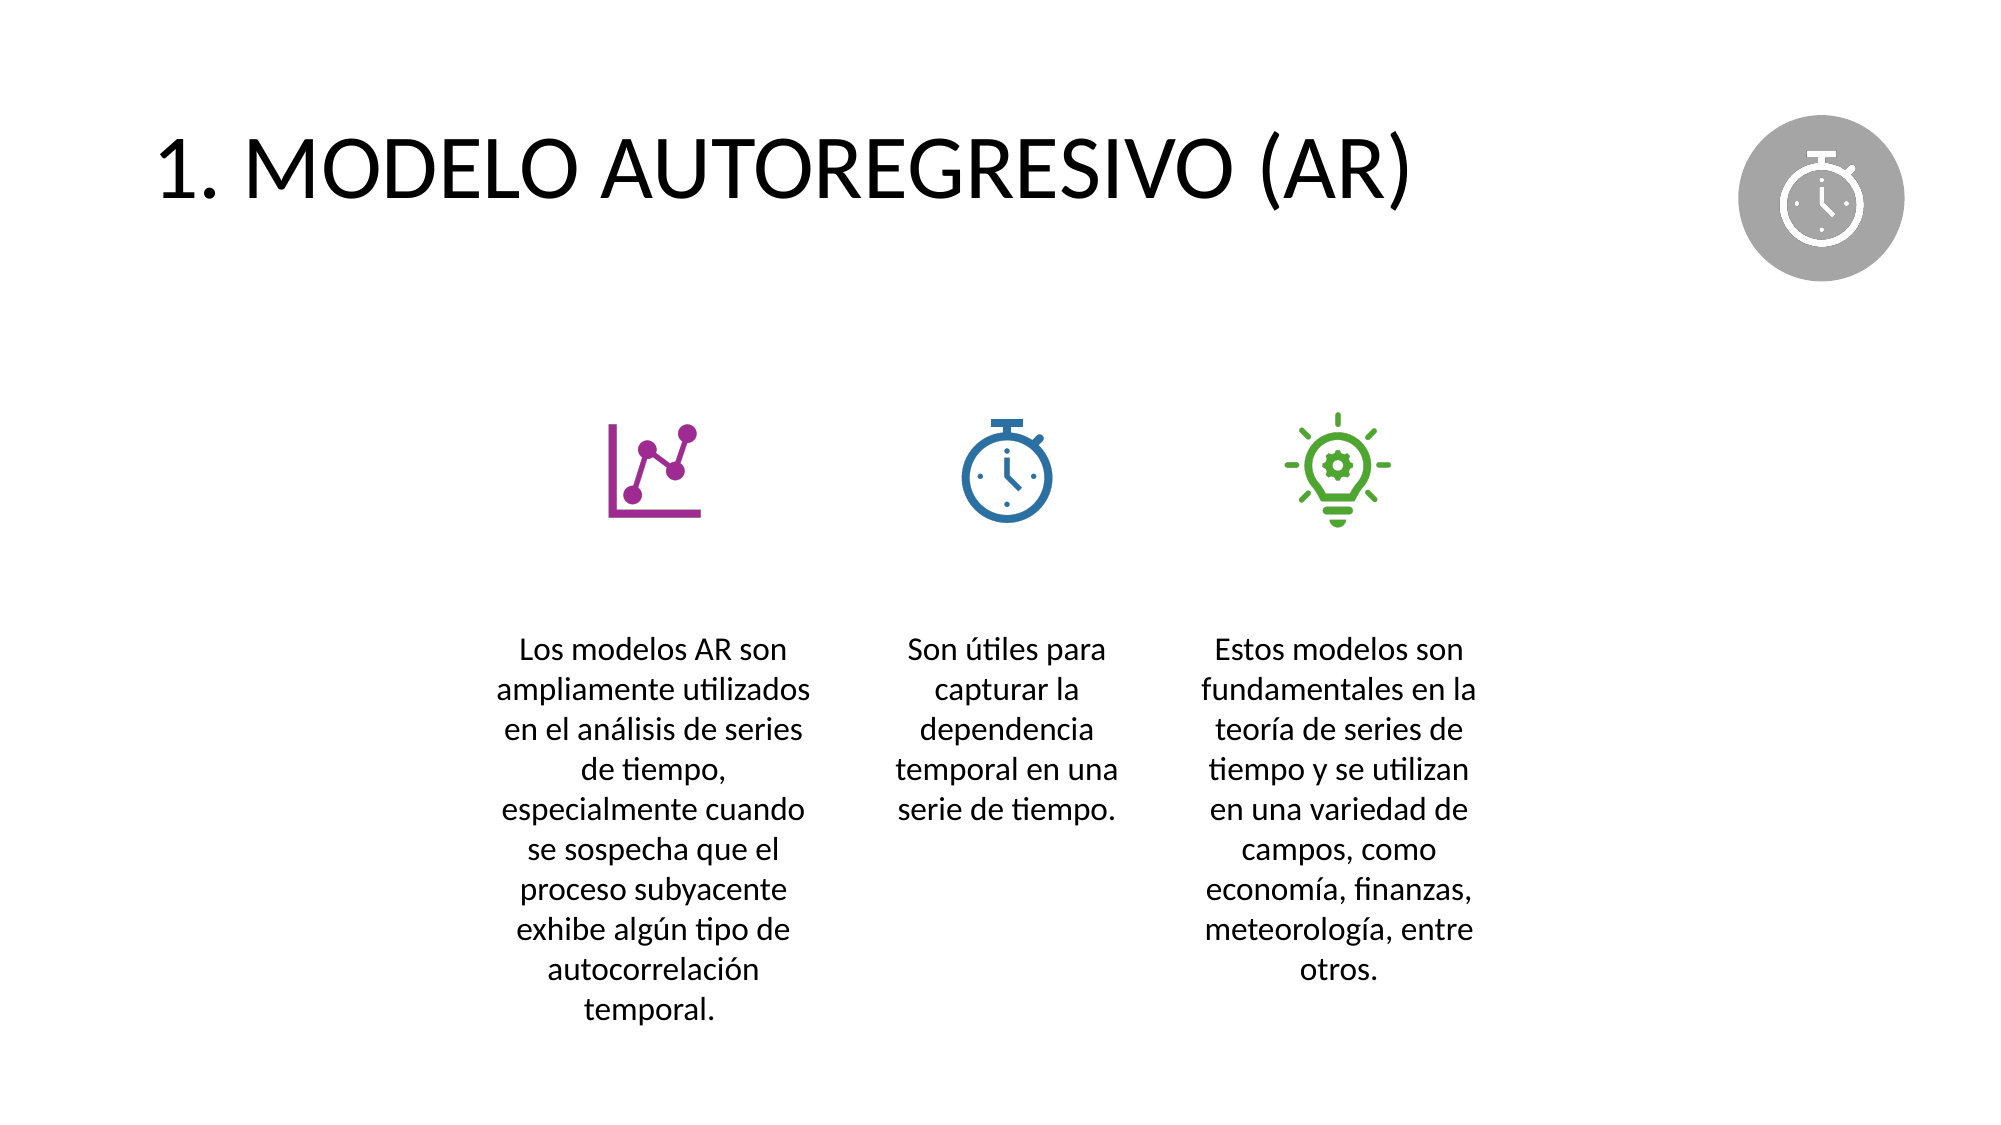

# 1. MODELO AUTOREGRESIVO (AR)

Los modelos AR son ampliamente utilizados en el análisis de series de tiempo, especialmente cuando se sospecha que el proceso subyacente exhibe algún tipo de autocorrelación temporal.
Son útiles para capturar la dependencia temporal en una serie de tiempo.
Estos modelos son fundamentales en la teoría de series de tiempo y se utilizan en una variedad de campos, como economía, finanzas, meteorología, entre otros.